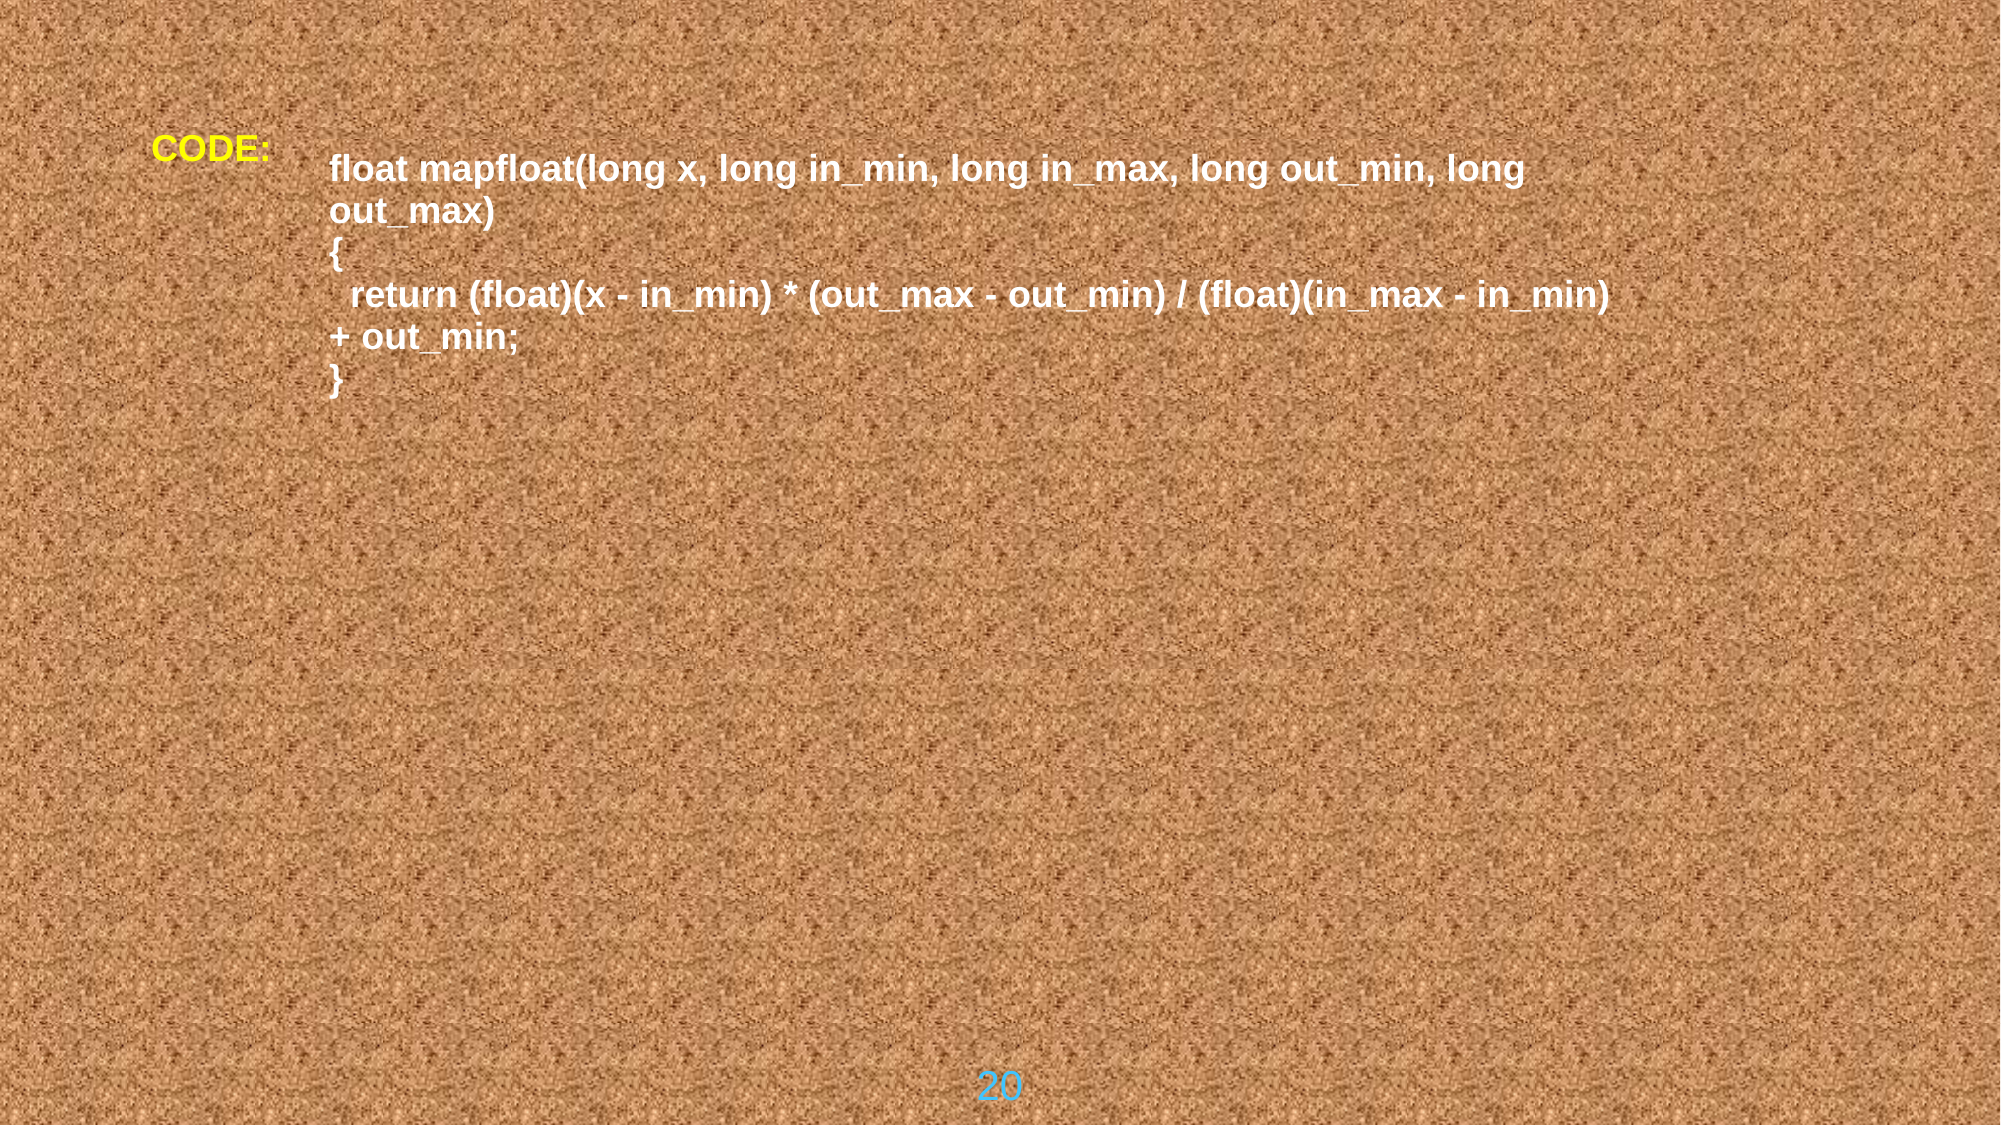

CODE:
| float mapfloat(long x, long in\_min, long in\_max, long out\_min, long out\_max) { return (float)(x - in\_min) \* (out\_max - out\_min) / (float)(in\_max - in\_min) + out\_min; } |
| --- |
20